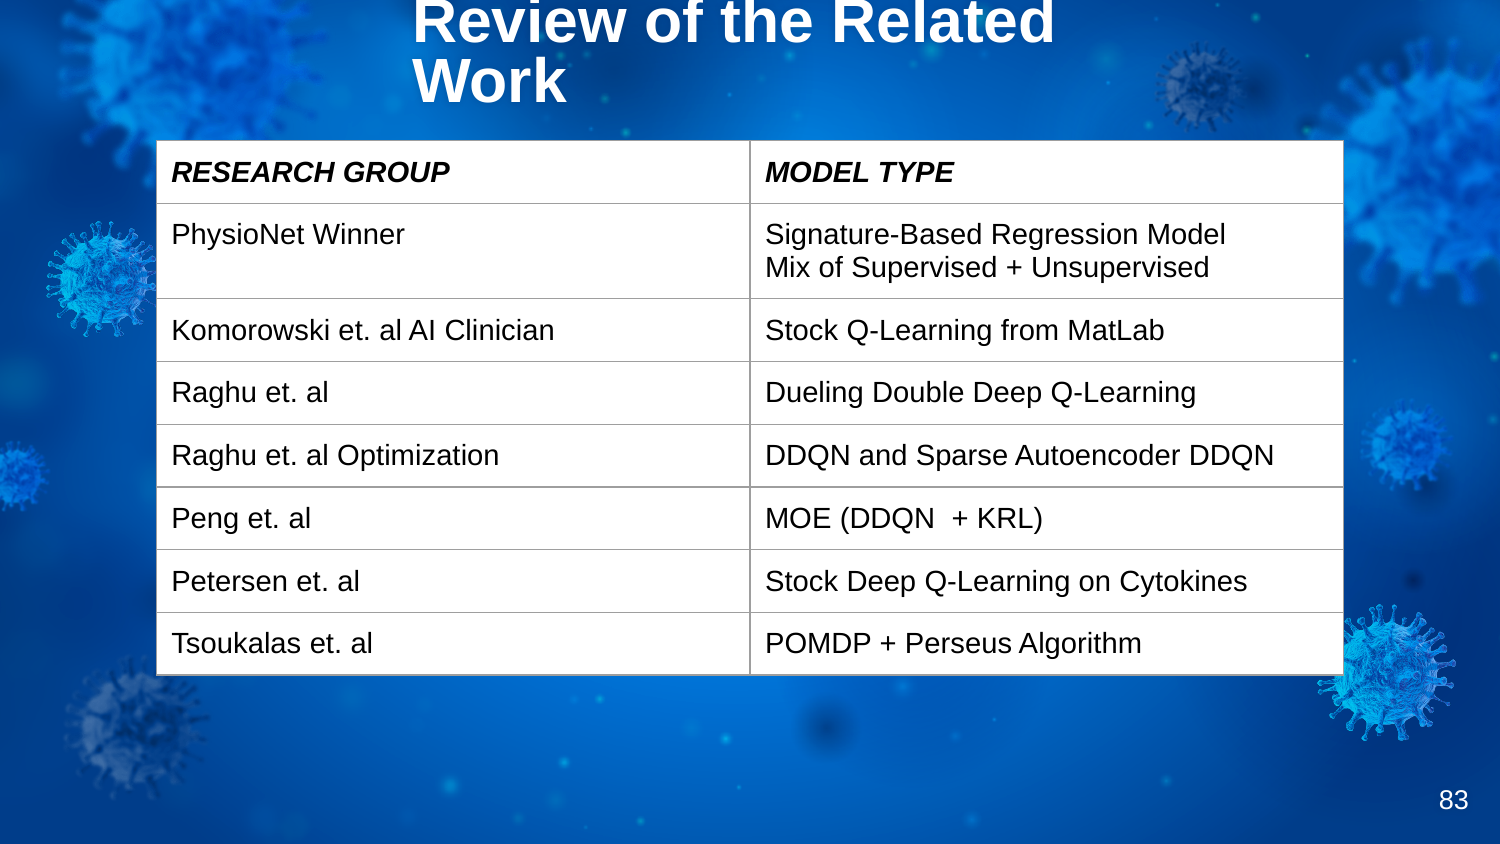

Review of the Related Work
| RESEARCH GROUP | MODEL TYPE |
| --- | --- |
| PhysioNet Winner | Signature-Based Regression Model Mix of Supervised + Unsupervised |
| Komorowski et. al AI Clinician | Stock Q-Learning from MatLab |
| Raghu et. al | Dueling Double Deep Q-Learning |
| Raghu et. al Optimization | DDQN and Sparse Autoencoder DDQN |
| Peng et. al | MOE (DDQN + KRL) |
| Petersen et. al | Stock Deep Q-Learning on Cytokines |
| Tsoukalas et. al | POMDP + Perseus Algorithm |
83